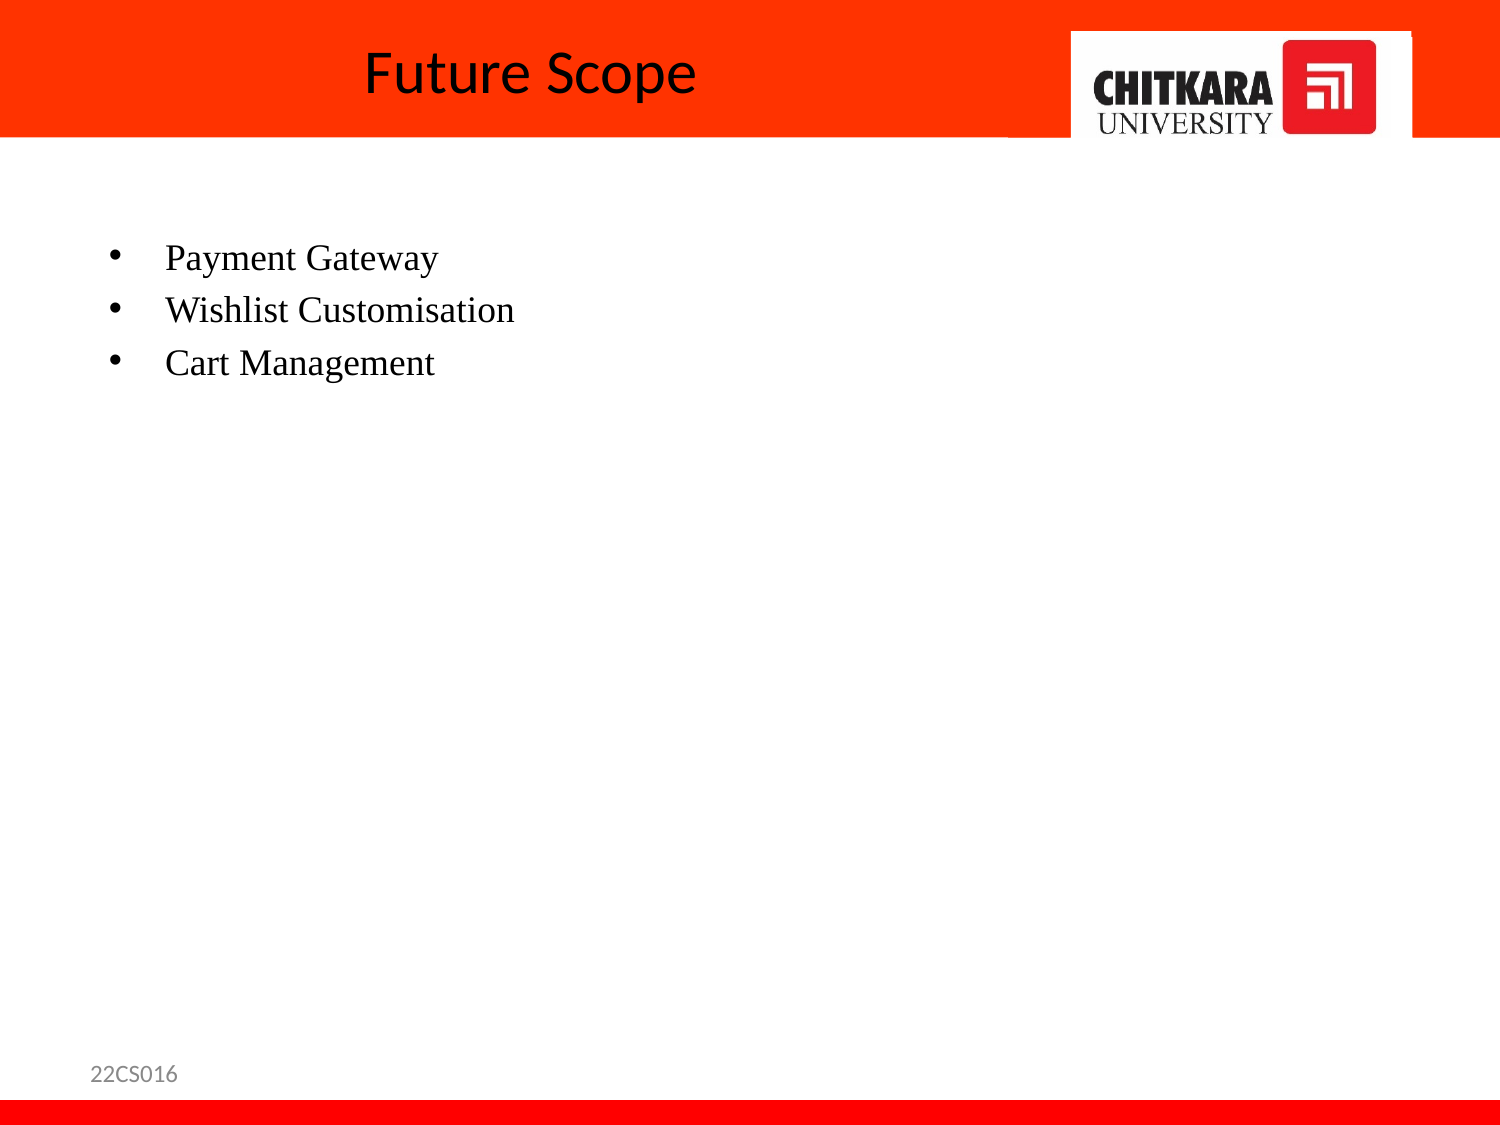

# Future Scope
Payment Gateway
Wishlist Customisation
Cart Management

22CS016
22